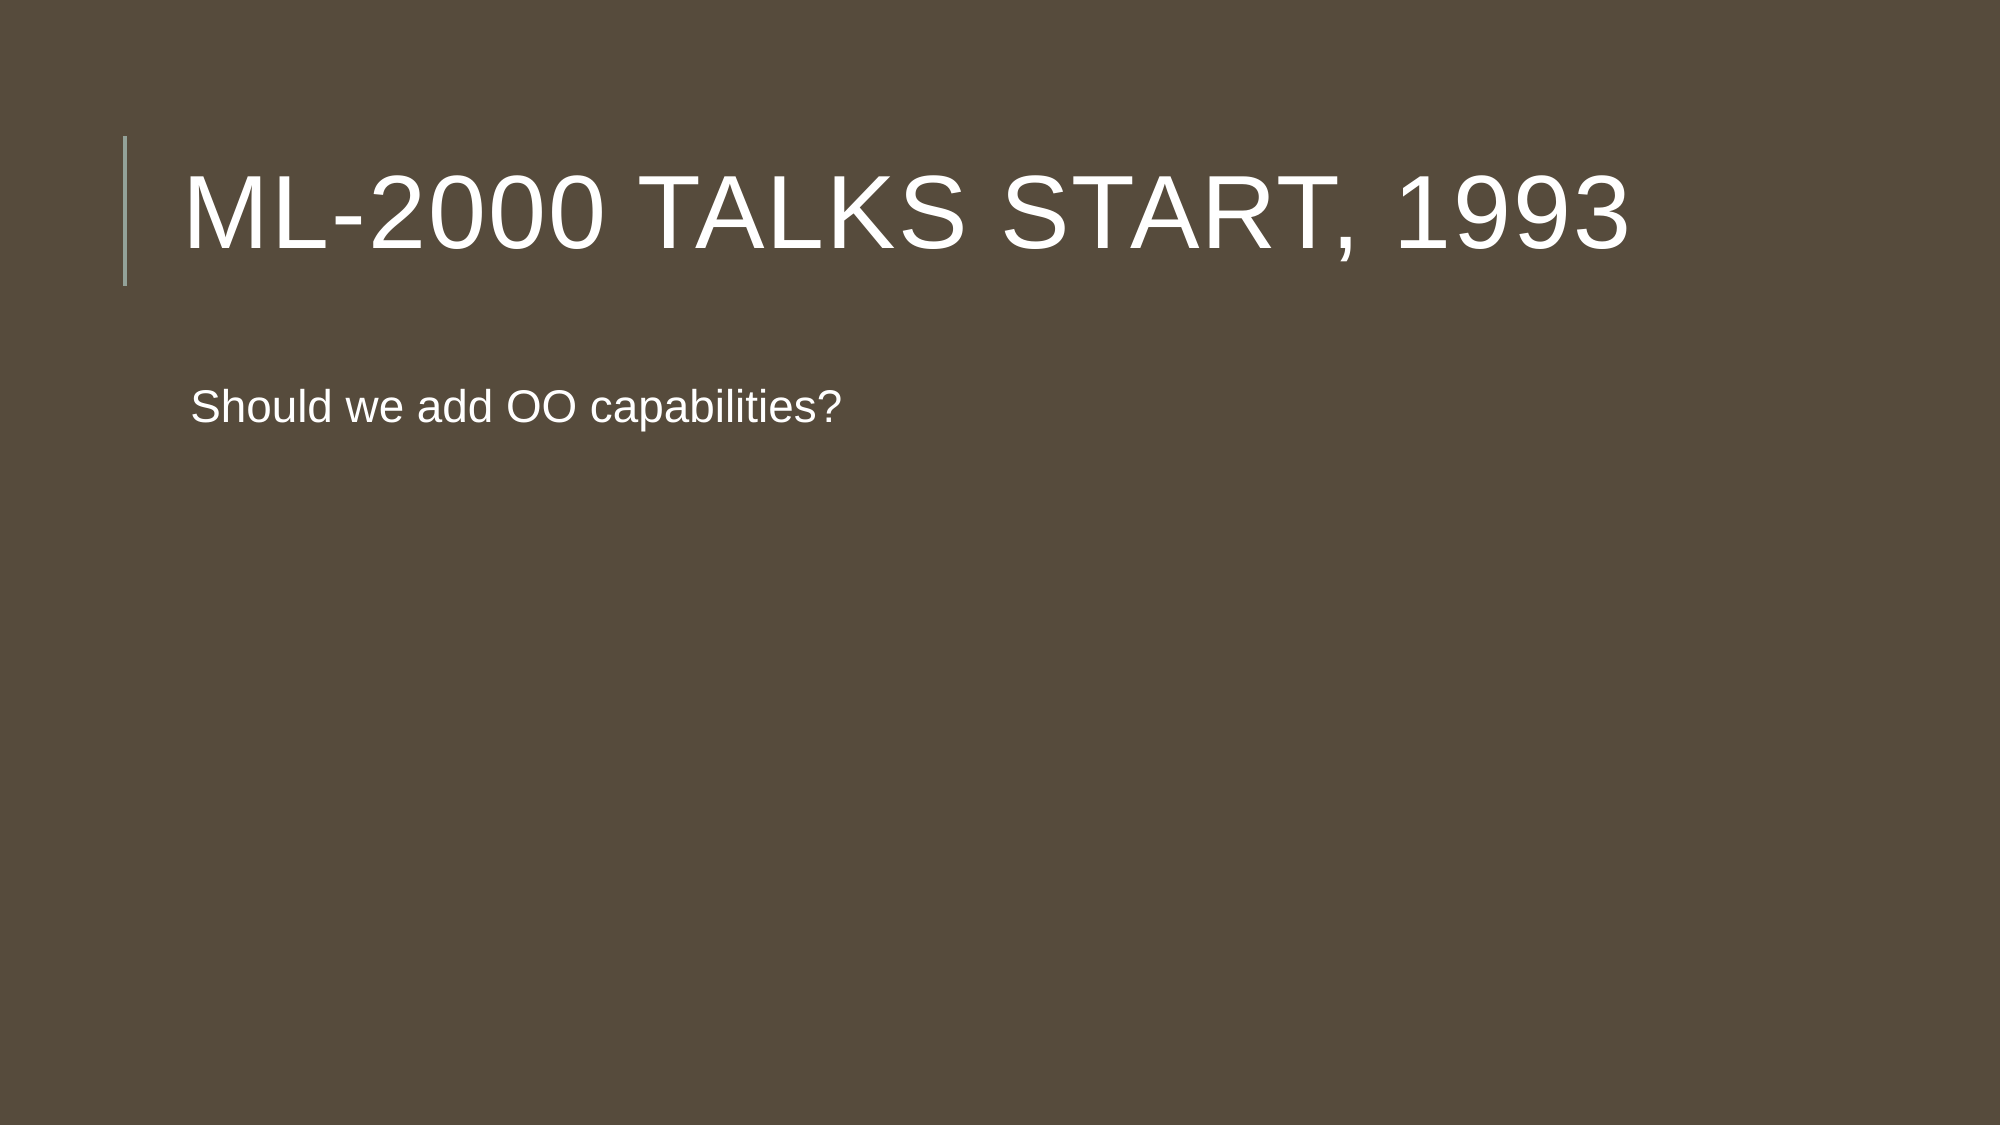

# ML-2000 talks start, 1993
Should we add OO capabilities?